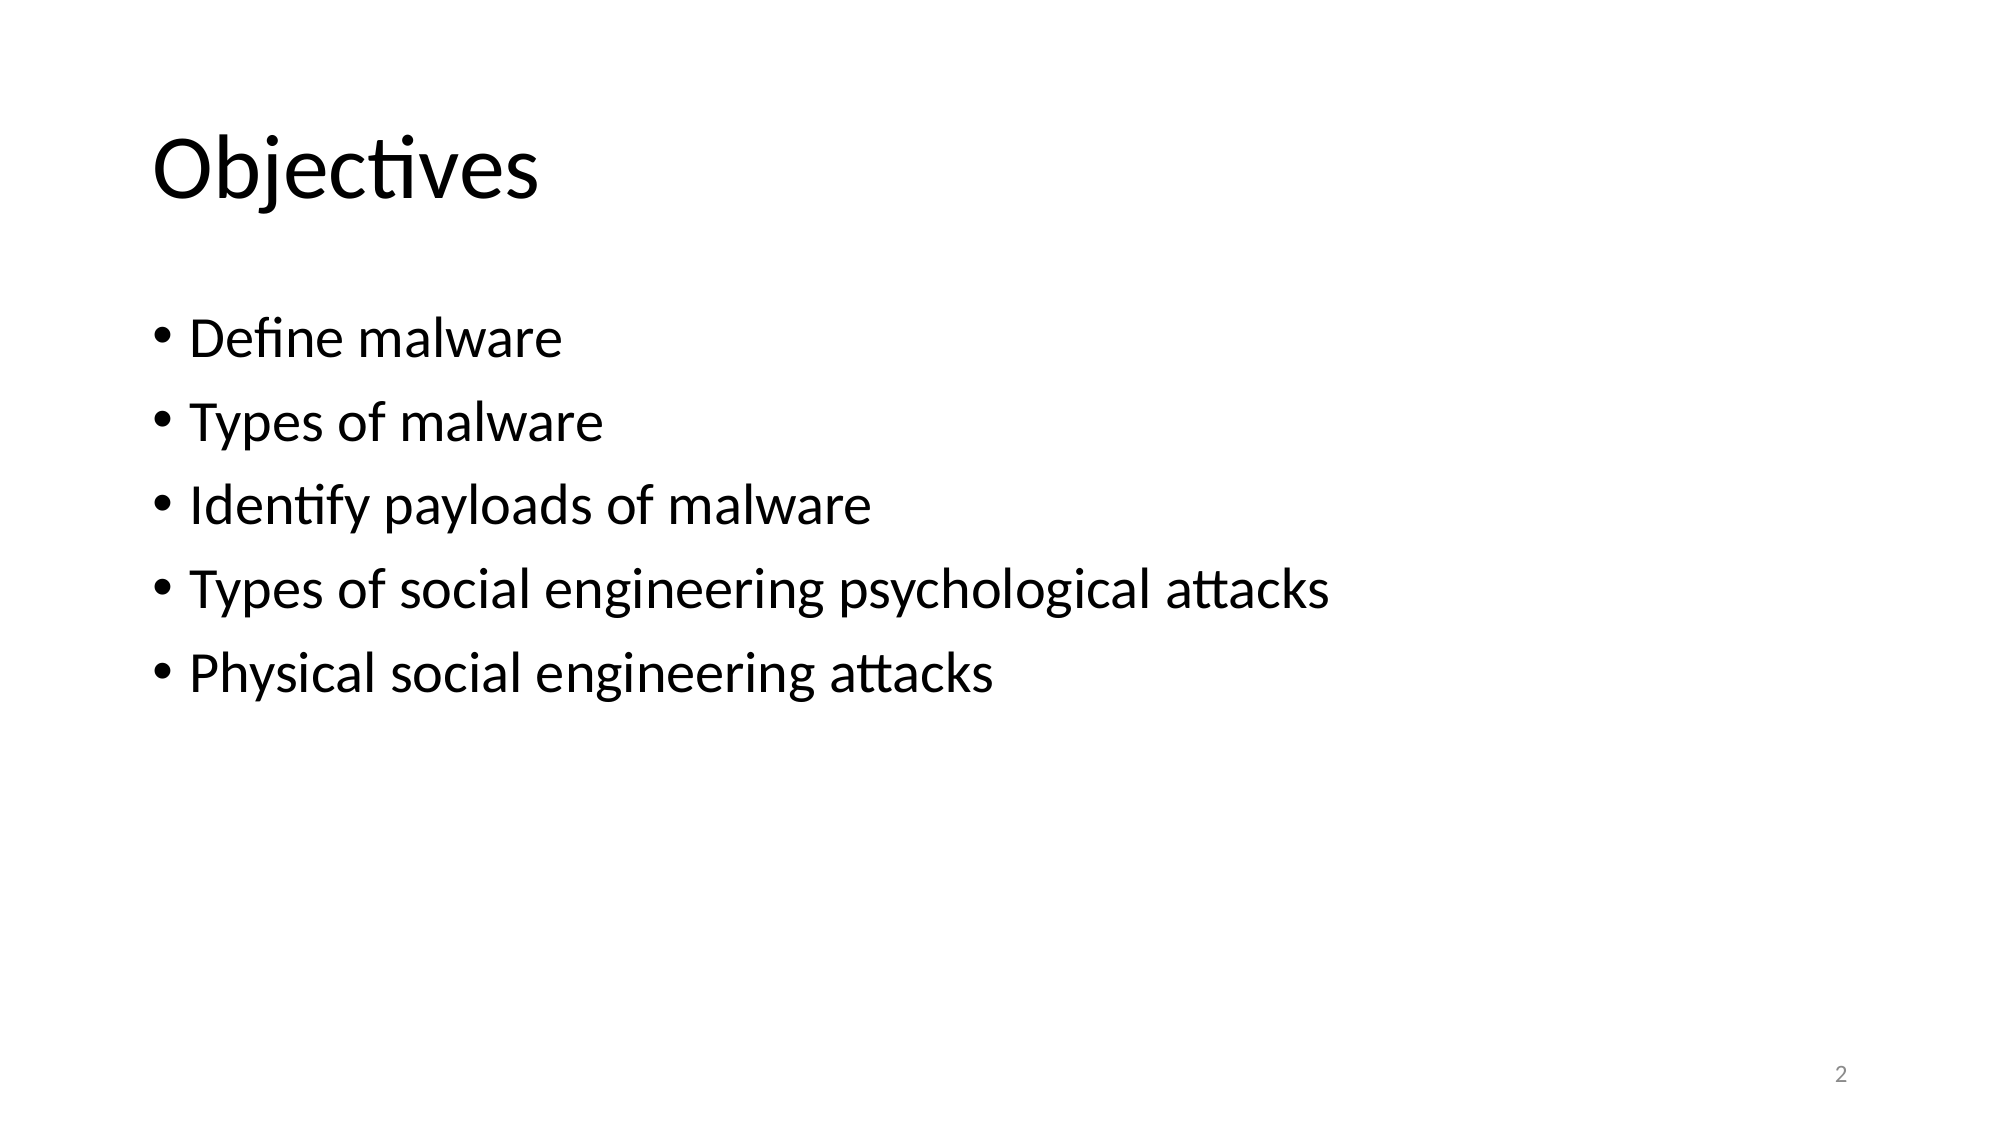

# Objectives
Define malware
Types of malware
Identify payloads of malware
Types of social engineering psychological attacks
Physical social engineering attacks
2